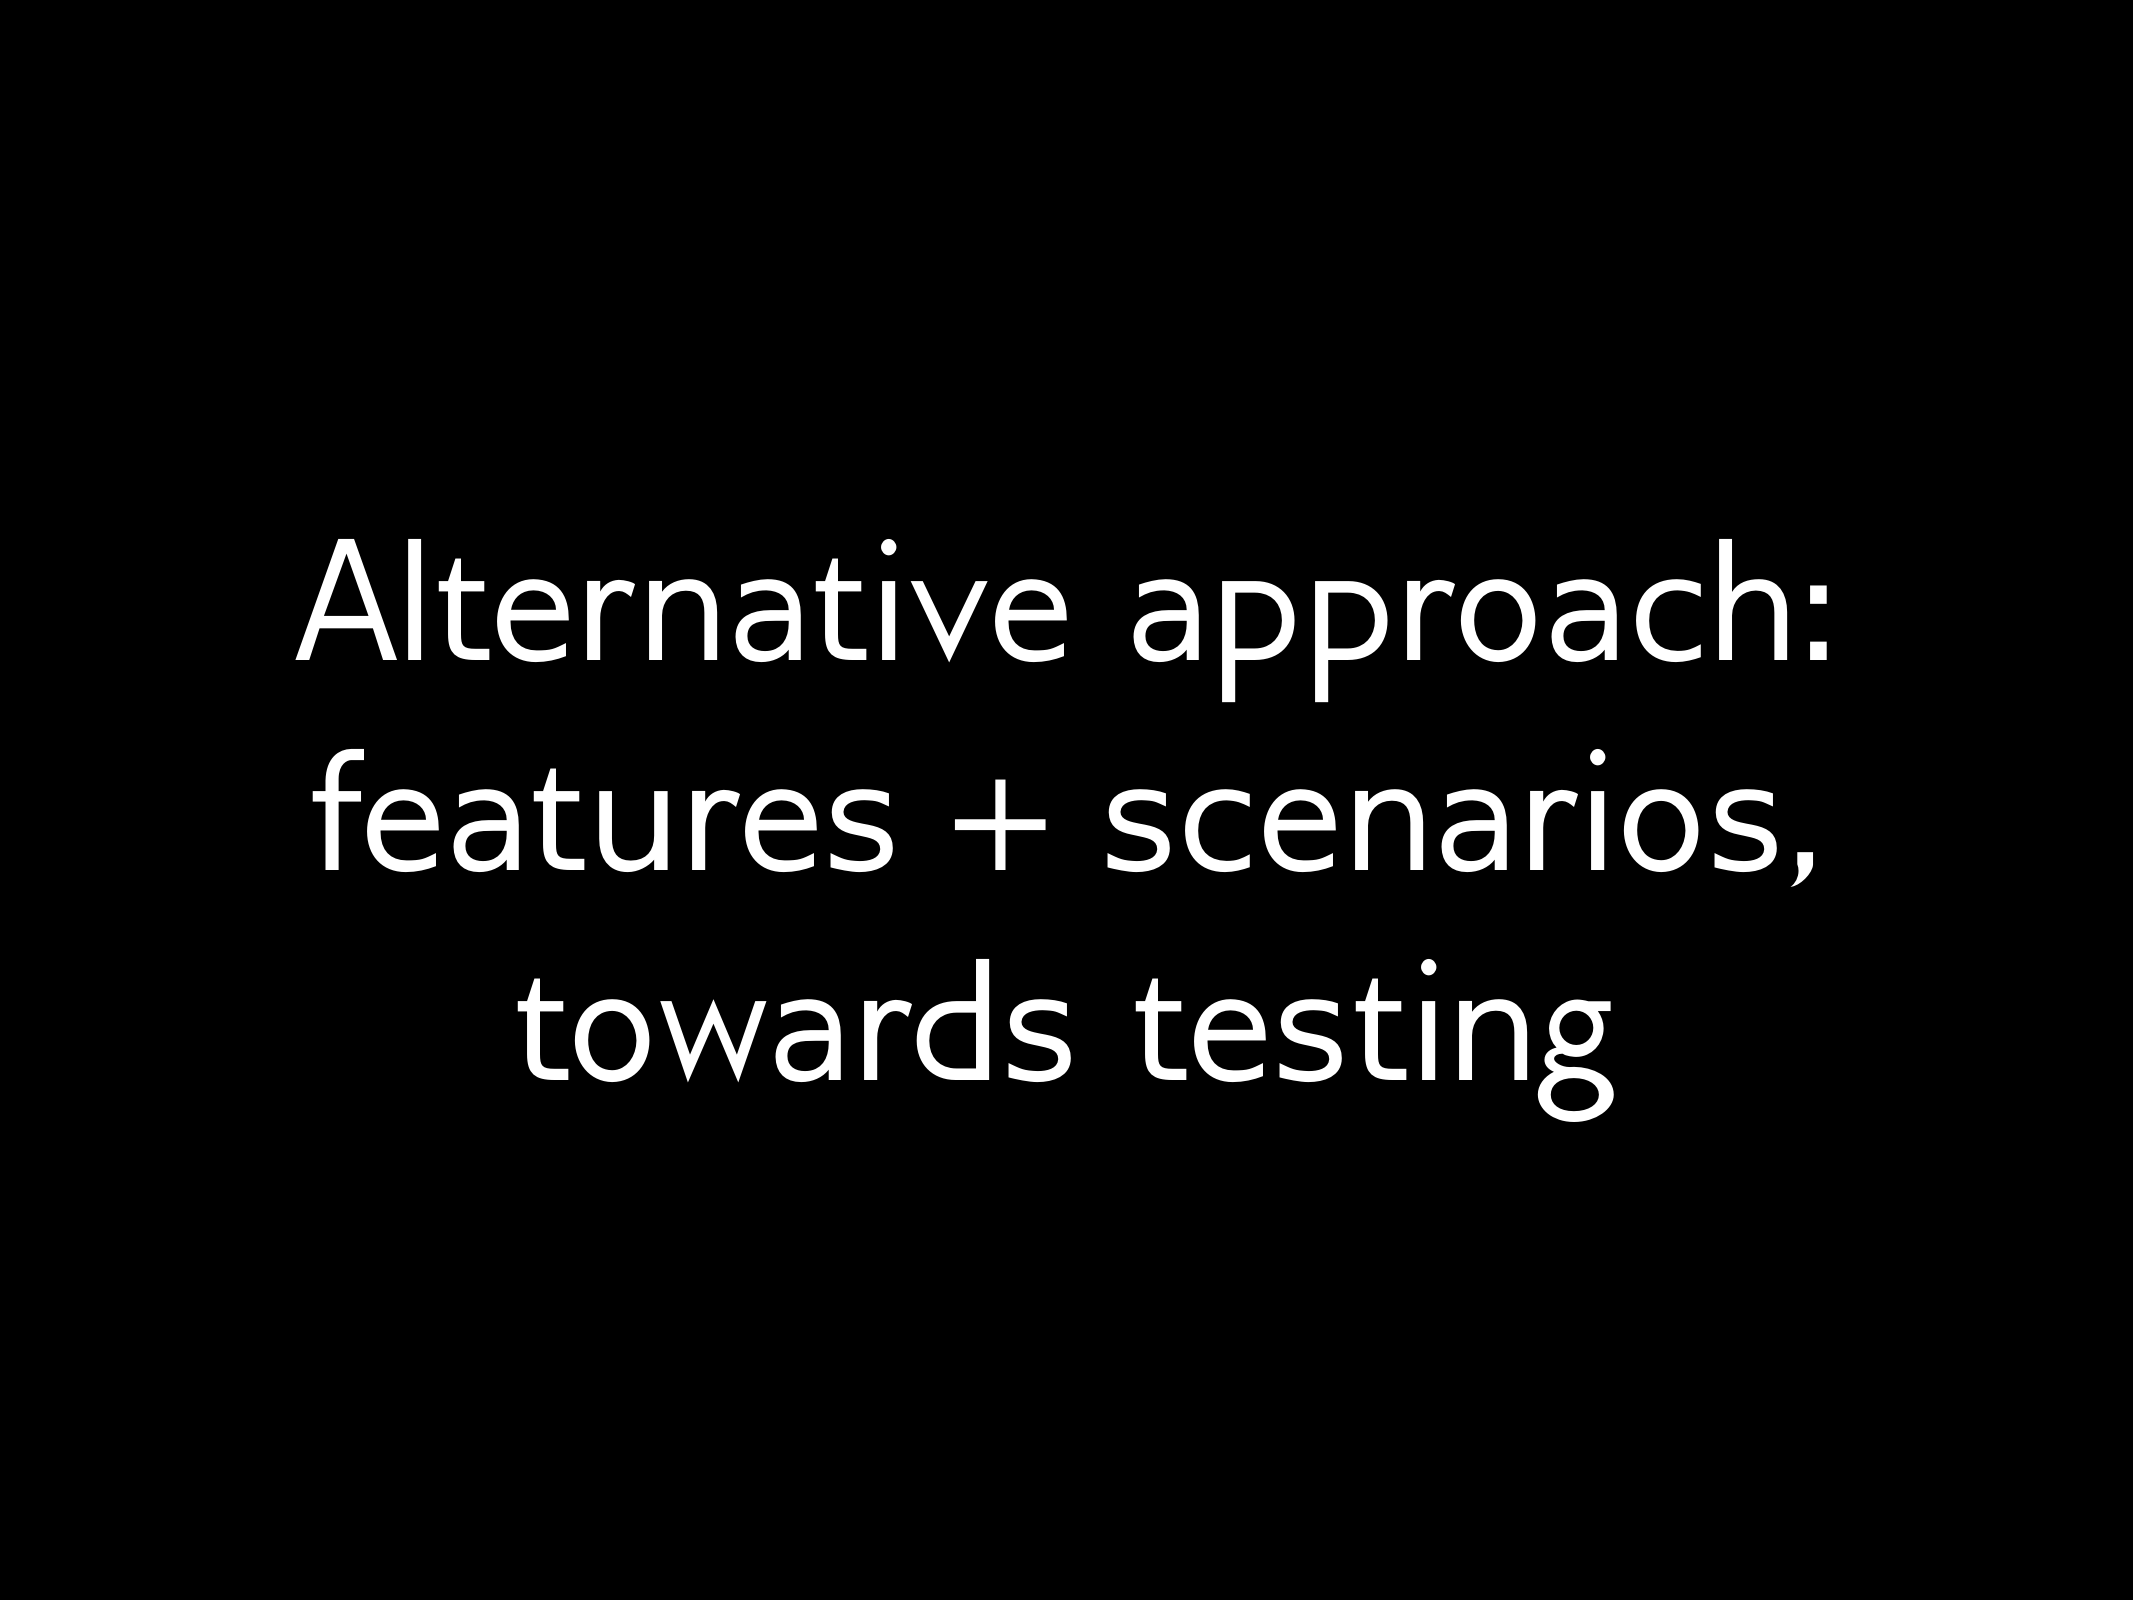

# Alternative approach: features + scenarios, towards testing